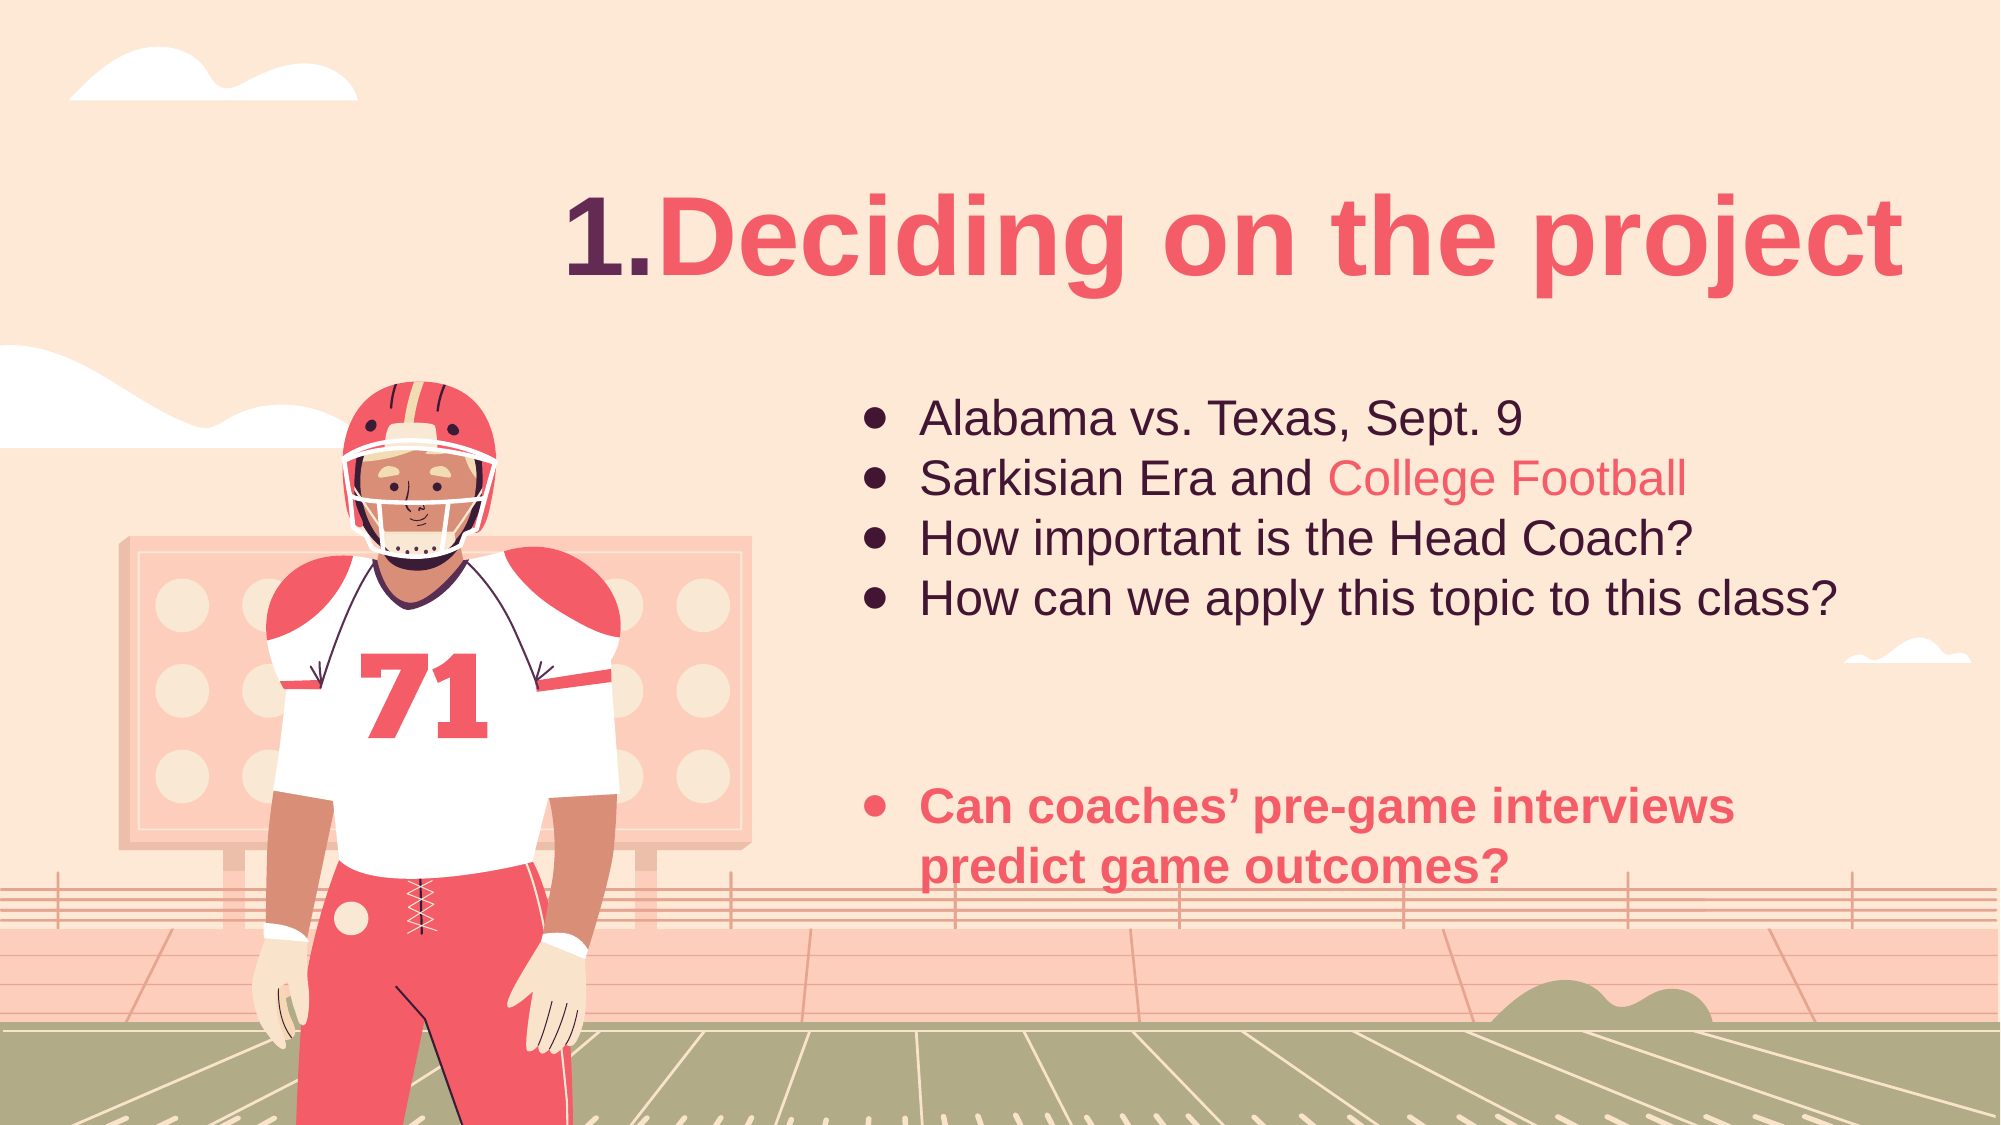

# Deciding on the project
Alabama vs. Texas, Sept. 9
Sarkisian Era and College Football
How important is the Head Coach?
How can we apply this topic to this class?

Can coaches’ pre-game interviews predict game outcomes?